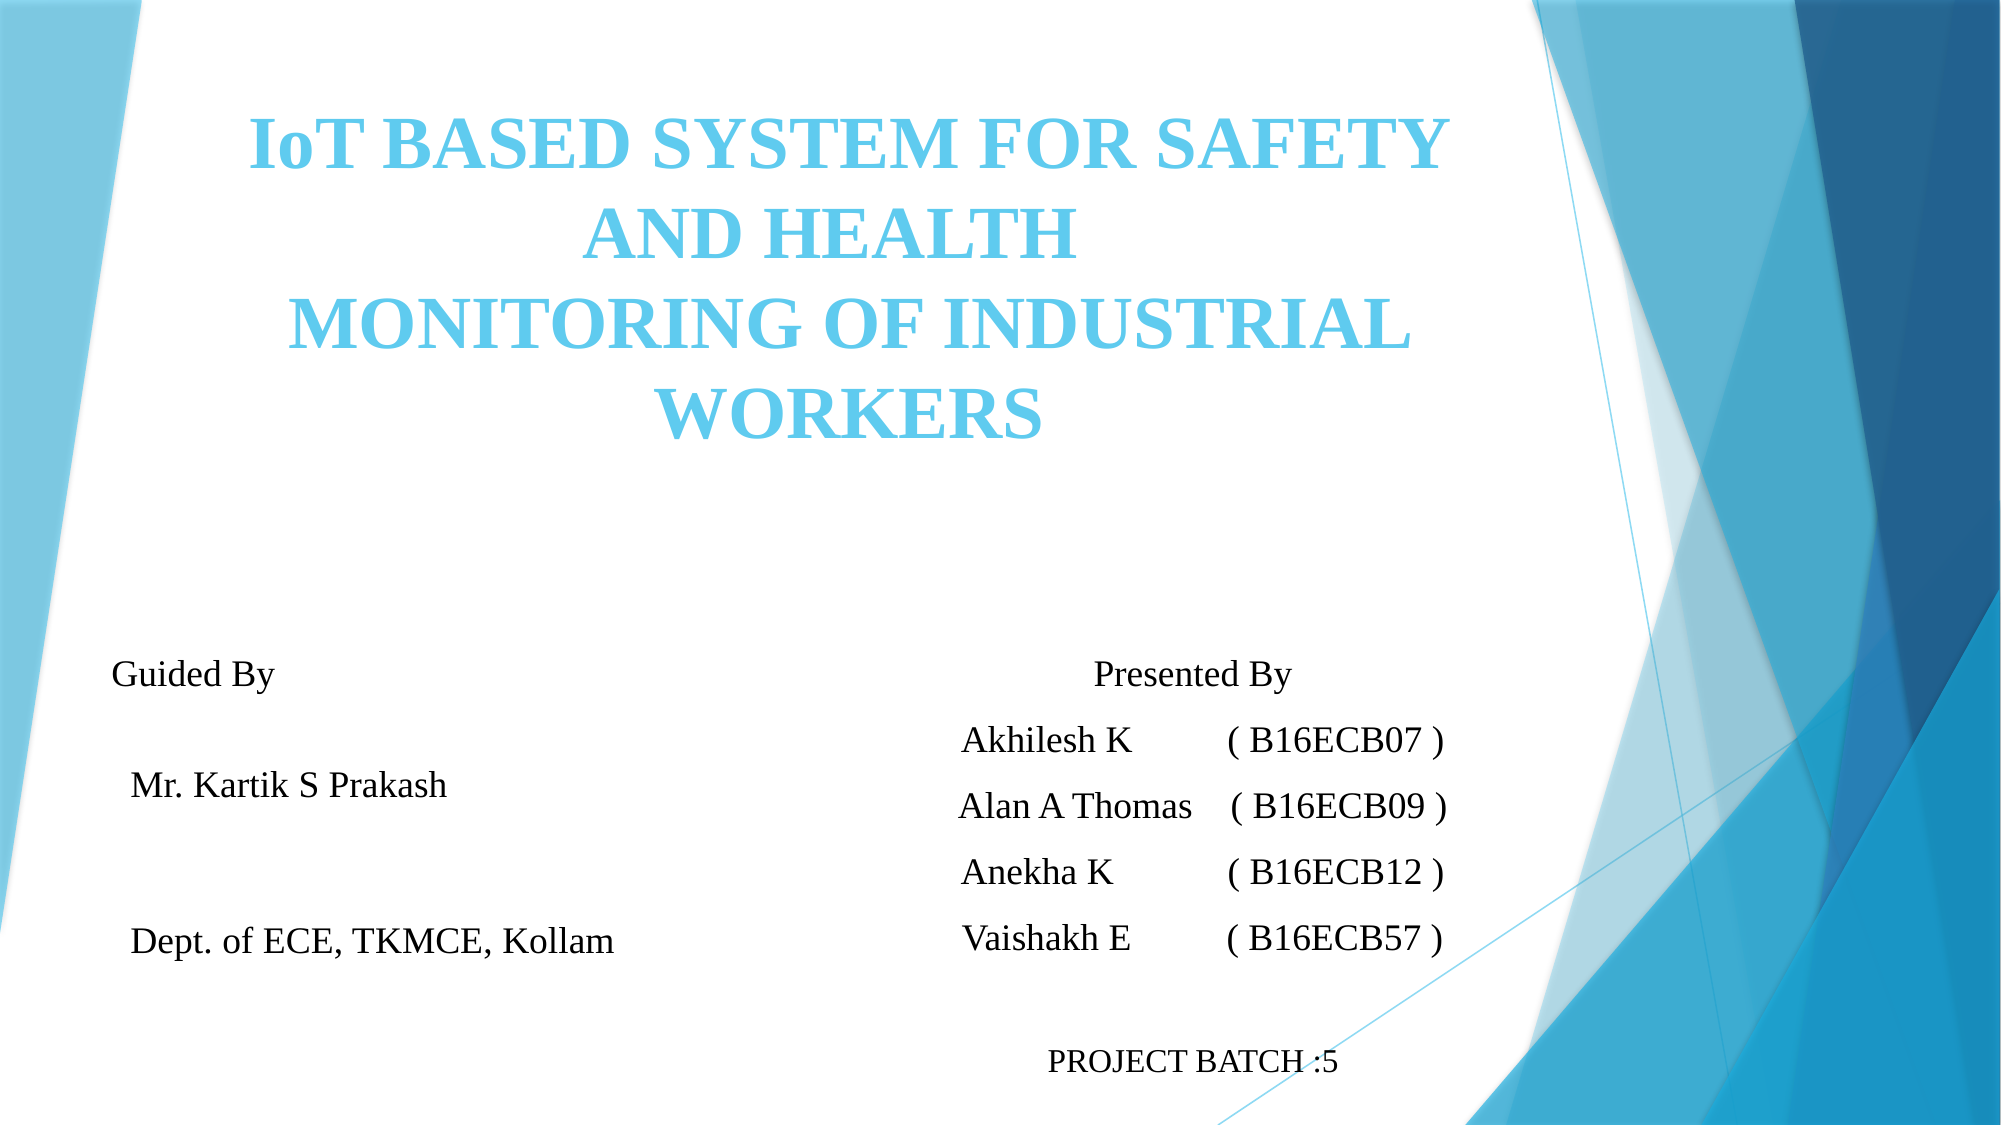

# IoT BASED SYSTEM FOR SAFETY AND HEALTH   MONITORING OF INDUSTRIAL WORKERS
Guided By
  Mr. Kartik S Prakash
  Dept. of ECE, TKMCE, Kollam

Presented By
  Akhilesh K          ( B16ECB07 )
  Alan A Thomas    ( B16ECB09 )
  Anekha K            ( B16ECB12 )
  Vaishakh E          ( B16ECB57 )

PROJECT BATCH :5